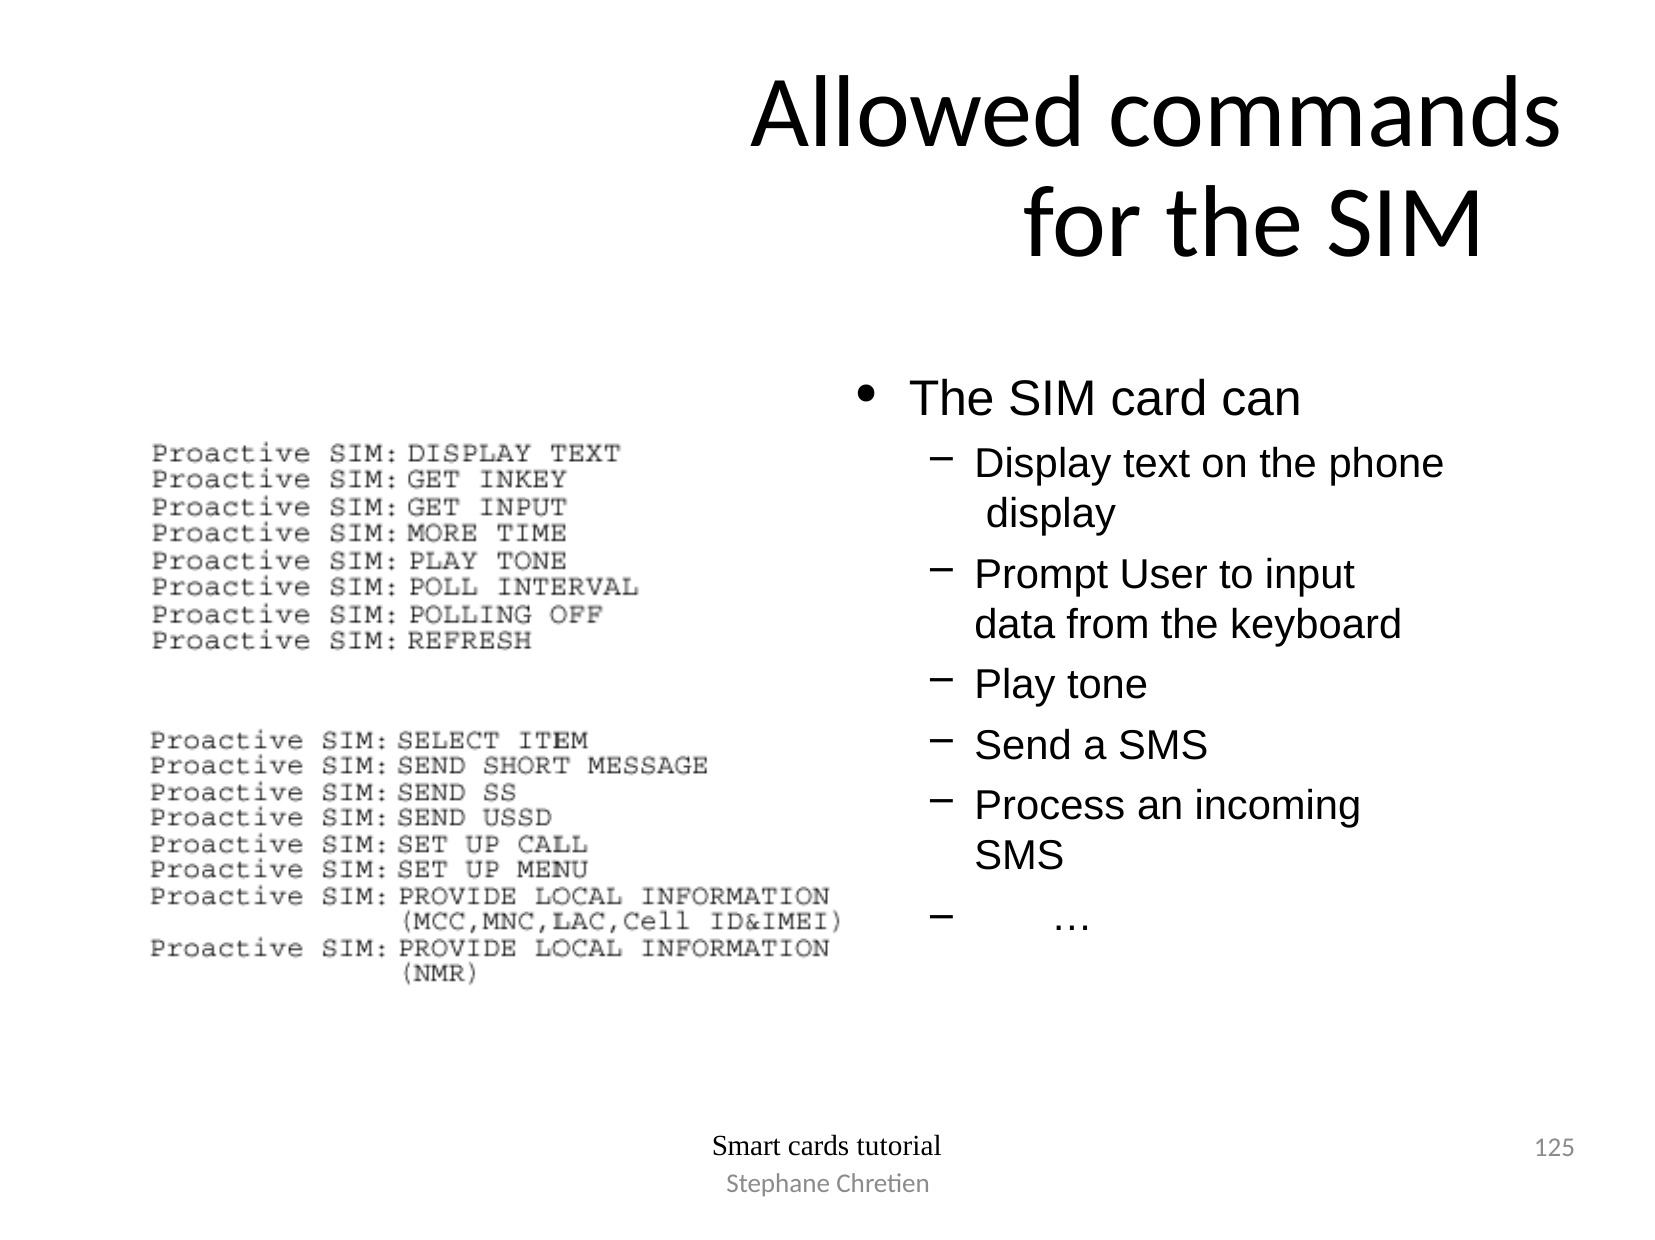

# Allowed commands  for the SIM
The SIM card can
Display text on the phone  display
Prompt User to input data from the keyboard
Play tone
Send a SMS
Process an incoming SMS
–	…

125
Smart cards tutorial
Stephane Chretien